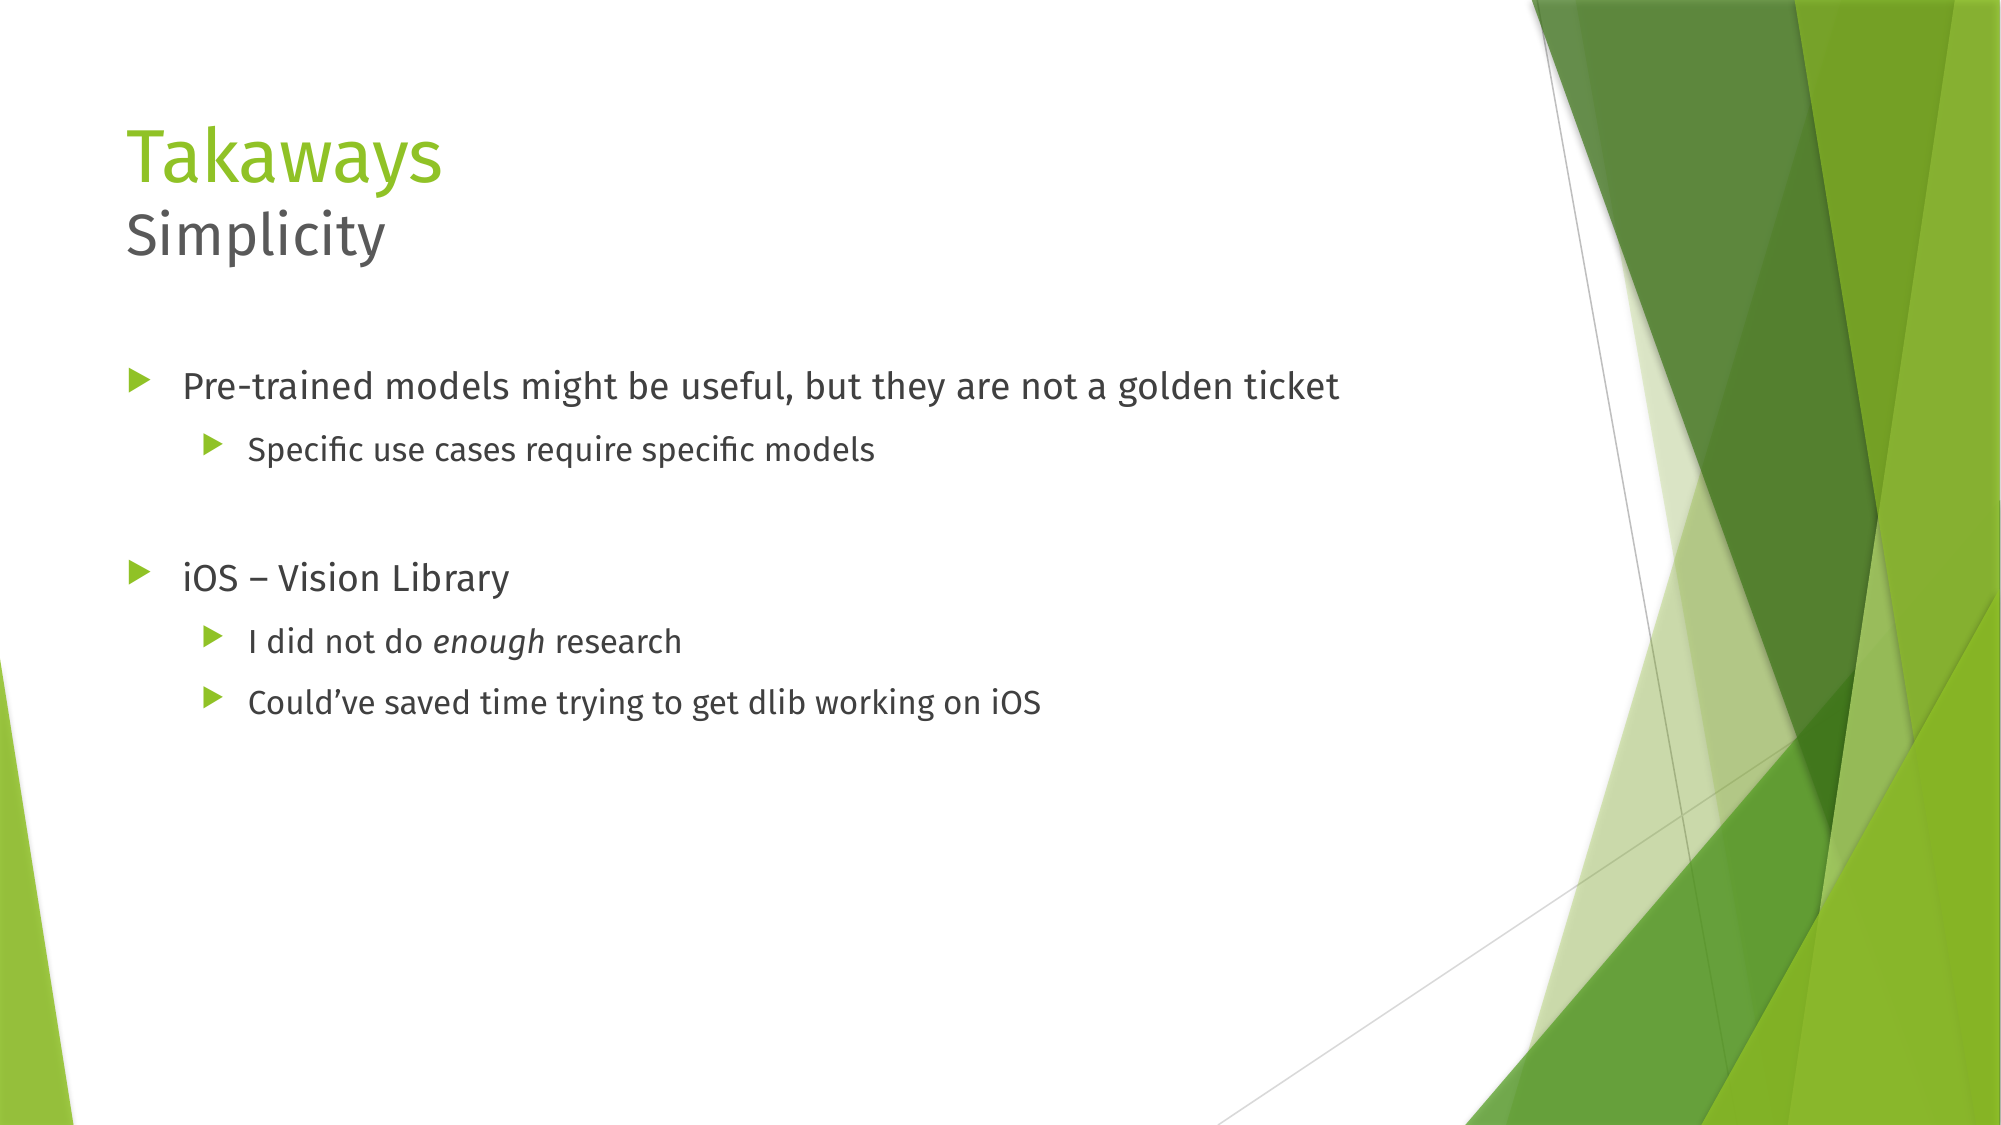

# Takaways Simplicity
Pre-trained models might be useful, but they are not a golden ticket
Specific use cases require specific models

iOS – Vision Library
I did not do enough research
Could’ve saved time trying to get dlib working on iOS